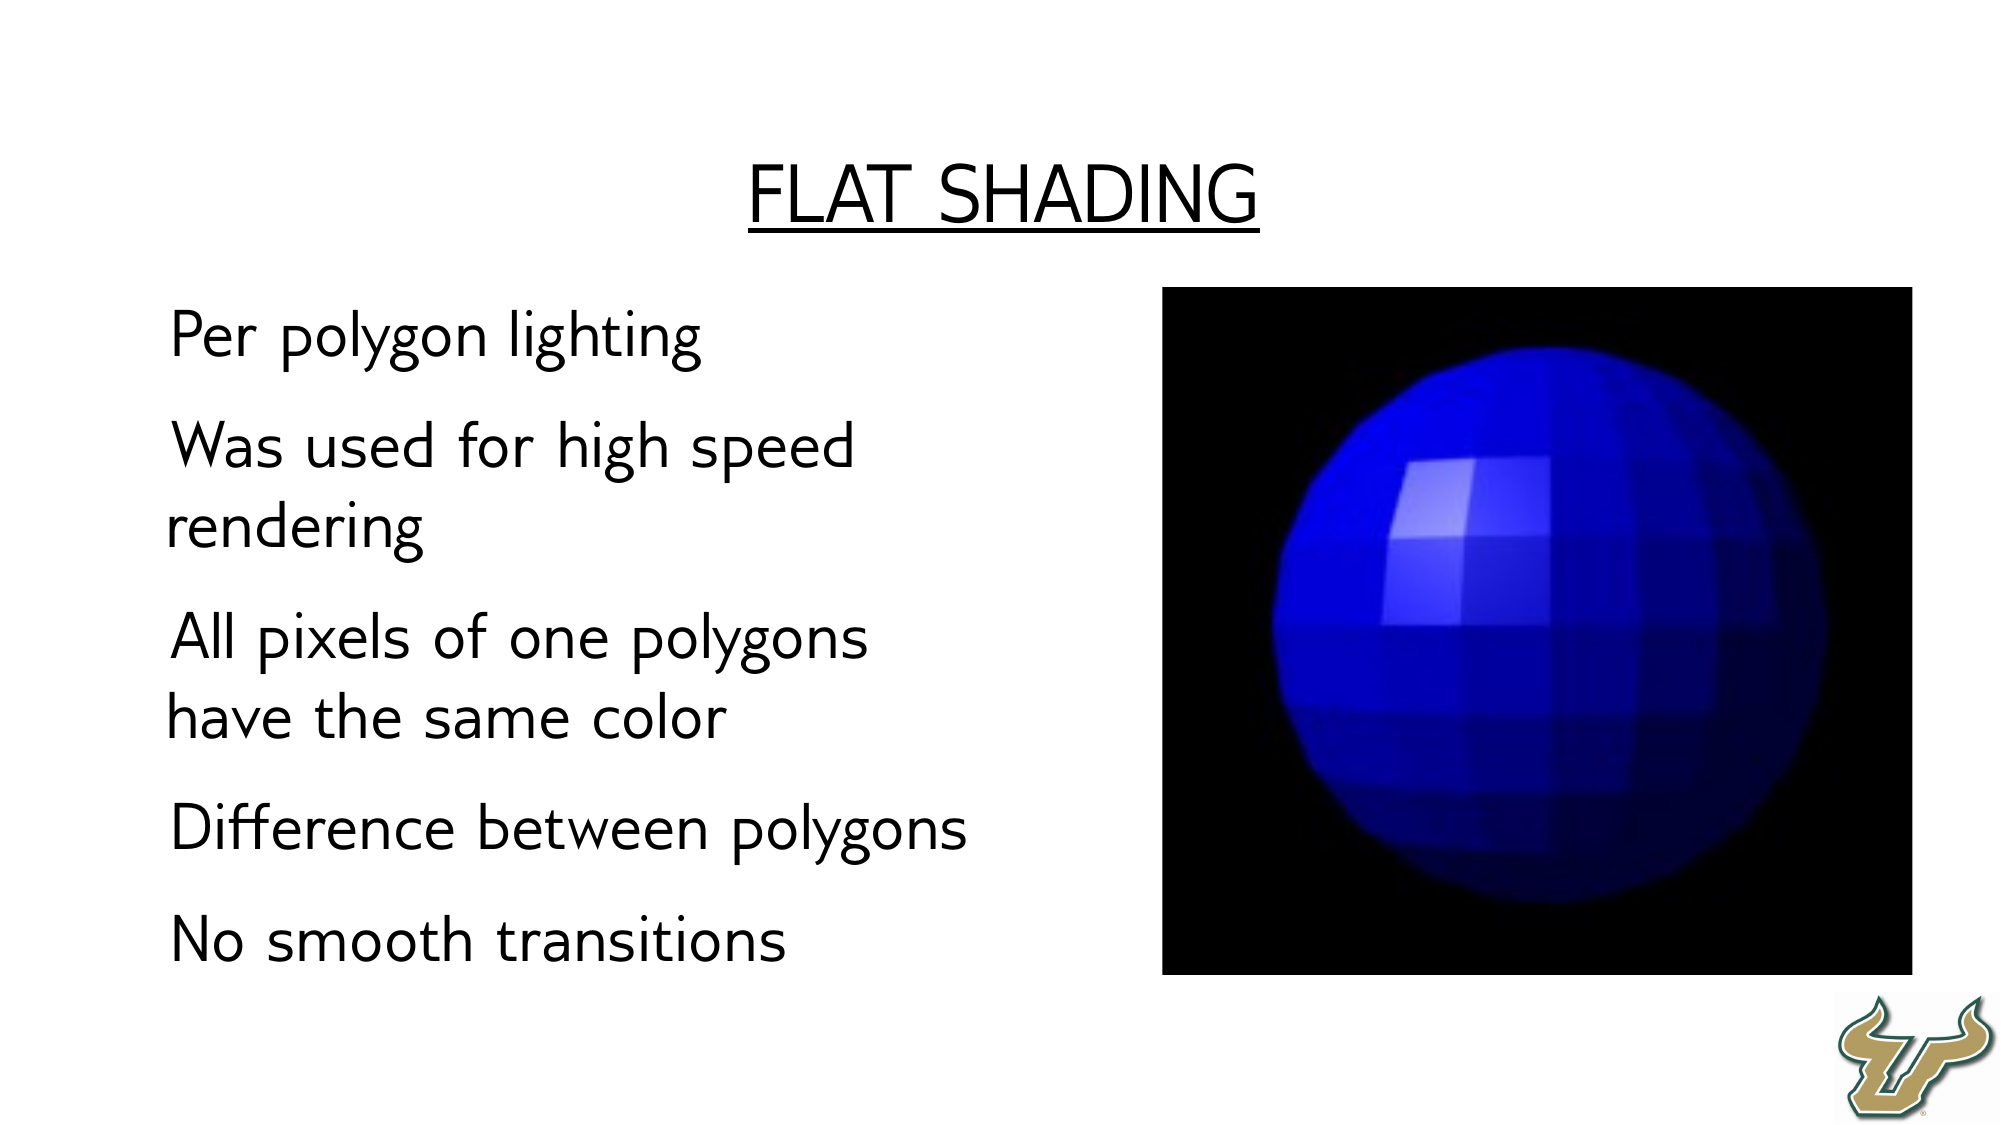

FLAT SHADING
Per polygon lighting
Was used for high speed
rendering
All pixels of one polygons
have the same color
Difference between polygons
No smooth transitions